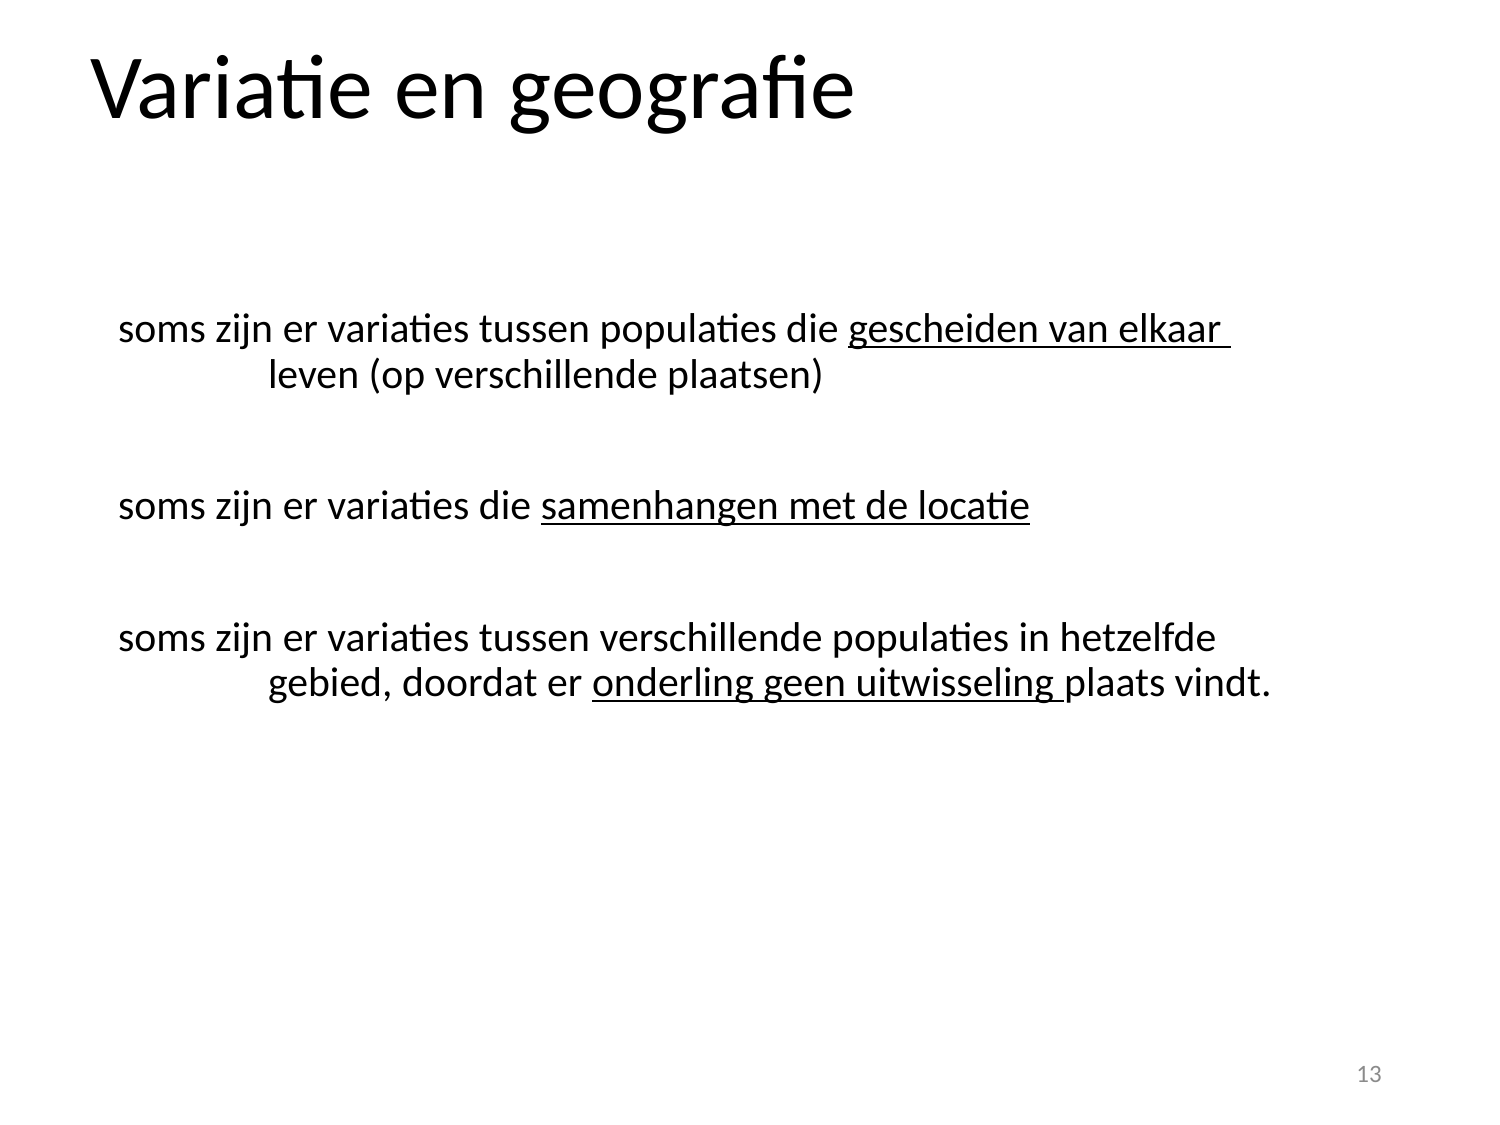

# Variatie en geografie
soms zijn er variaties tussen populaties die gescheiden van elkaar 		leven (op verschillende plaatsen)

soms zijn er variaties die samenhangen met de locatie

soms zijn er variaties tussen verschillende populaties in hetzelfde 		gebied, doordat er onderling geen uitwisseling plaats vindt.
13